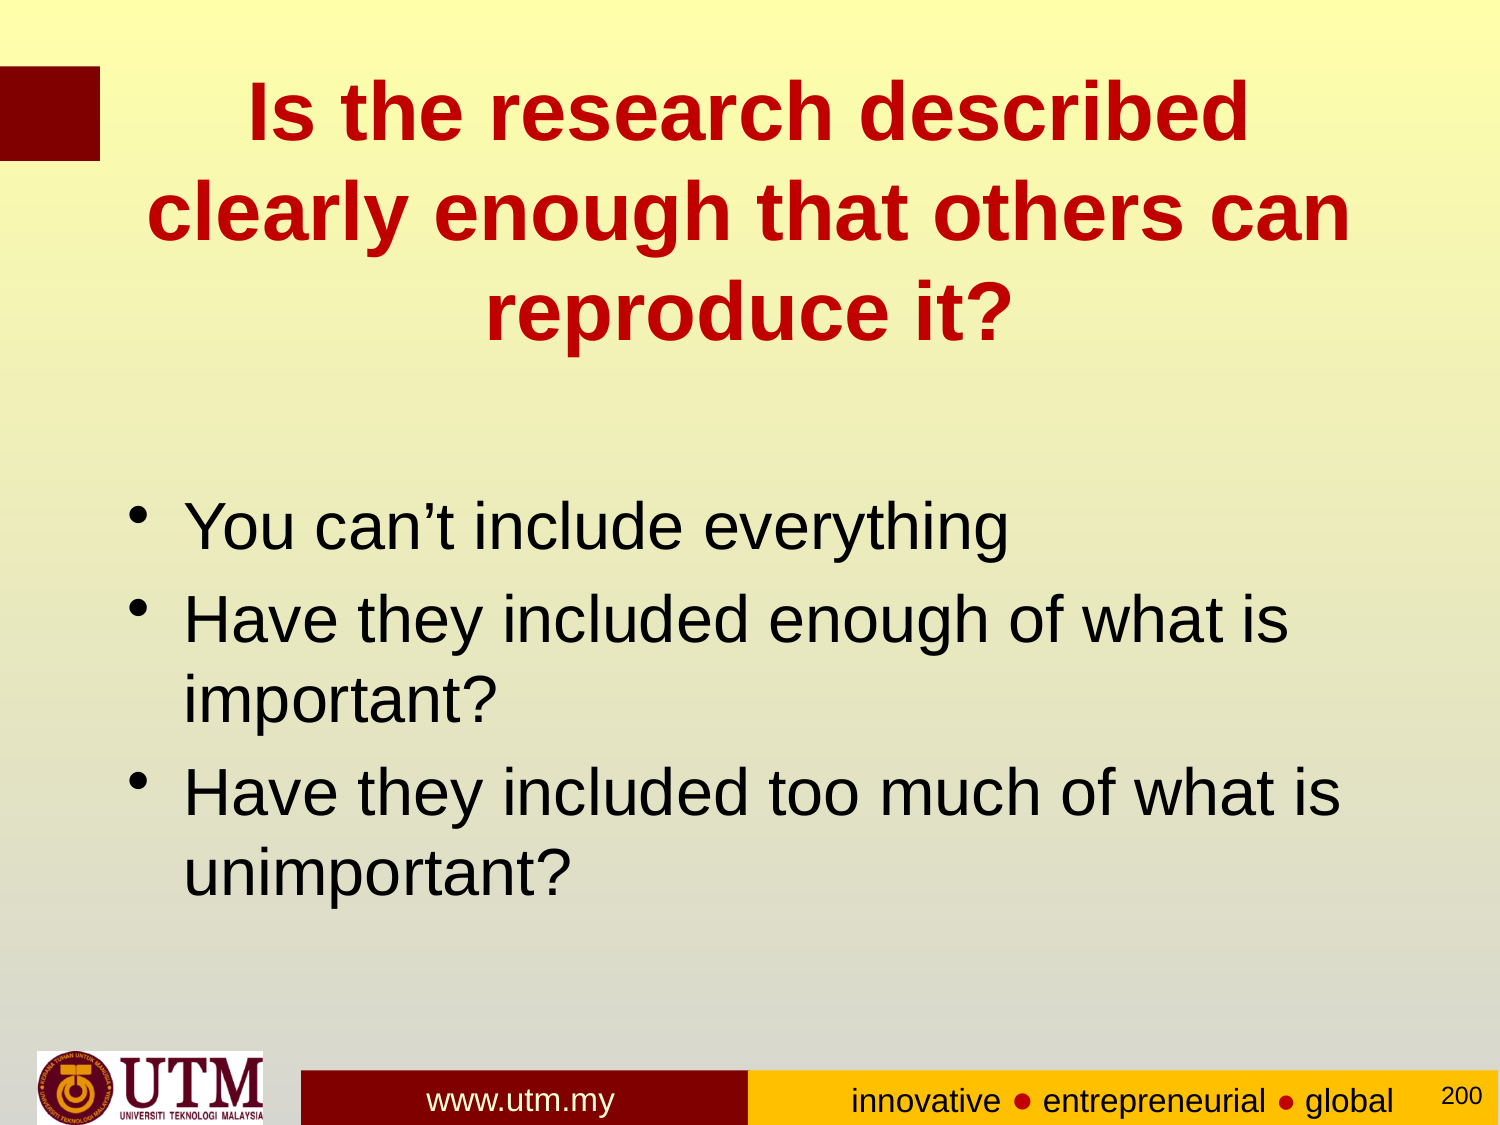

# Is the research described clearly enough that others can reproduce it?
You can’t include everything
Have they included enough of what is important?
Have they included too much of what is unimportant?